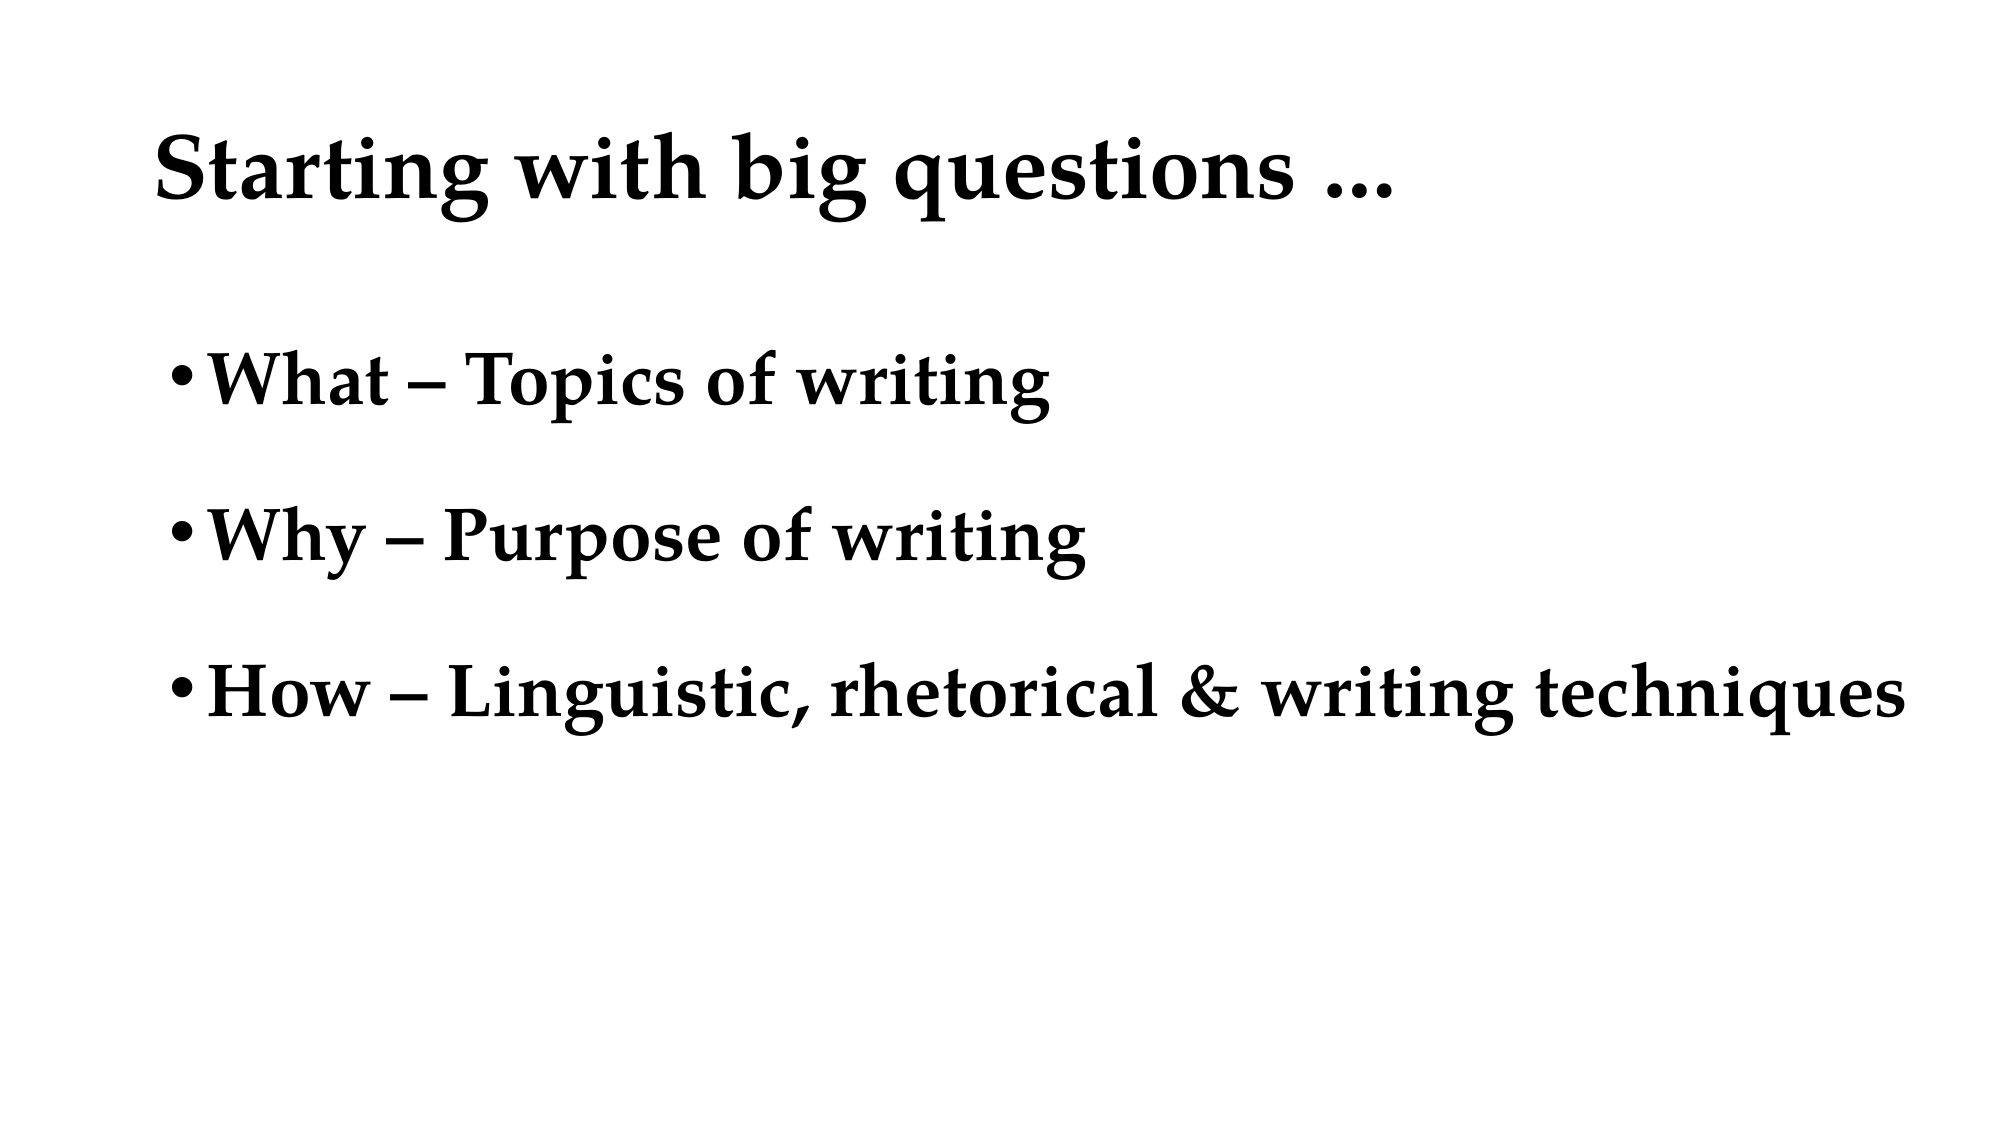

# Starting with big questions …
What – Topics of writing
Why – Purpose of writing
How – Linguistic, rhetorical & writing techniques